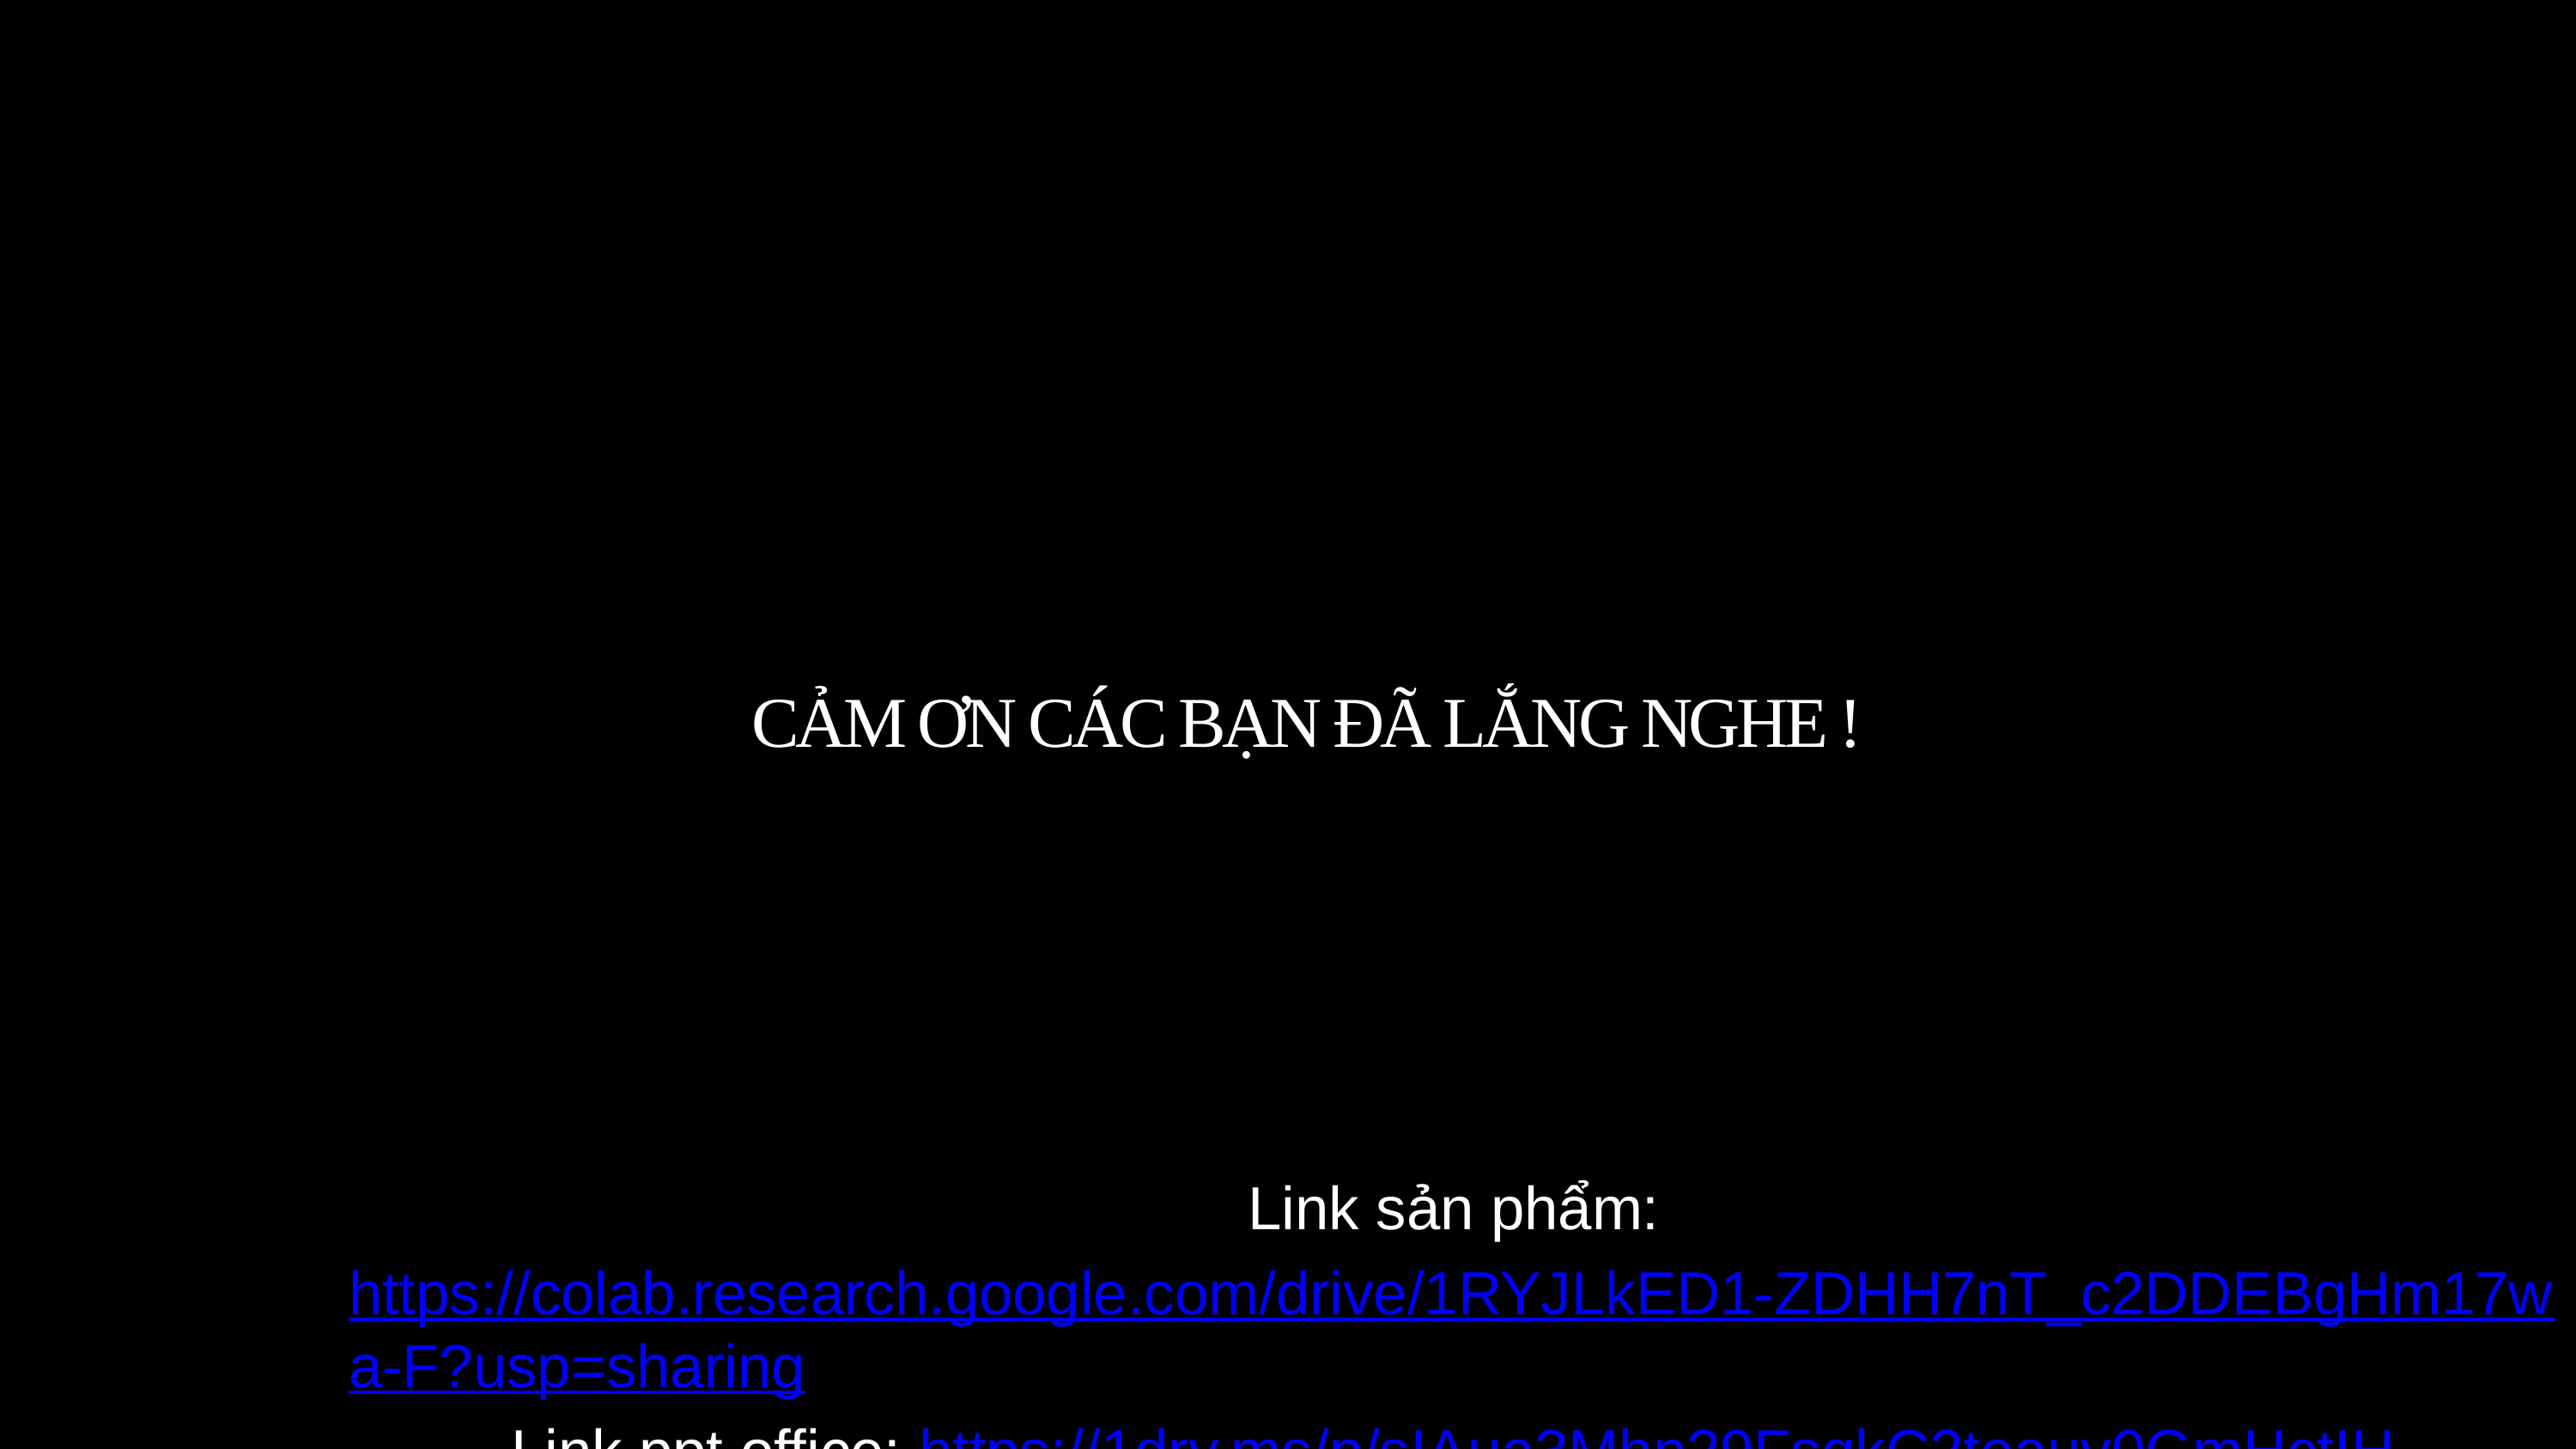

CẢM ƠN CÁC BẠN ĐÃ LẮNG NGHE !
Link sản phẩm: https://colab.research.google.com/drive/1RYJLkED1-ZDHH7nT_c2DDEBgHm17wa-F?usp=sharing
Link ppt office: https://1drv.ms/p/s!Aua3Mhn29FsqkC2teauy0GmHctIH